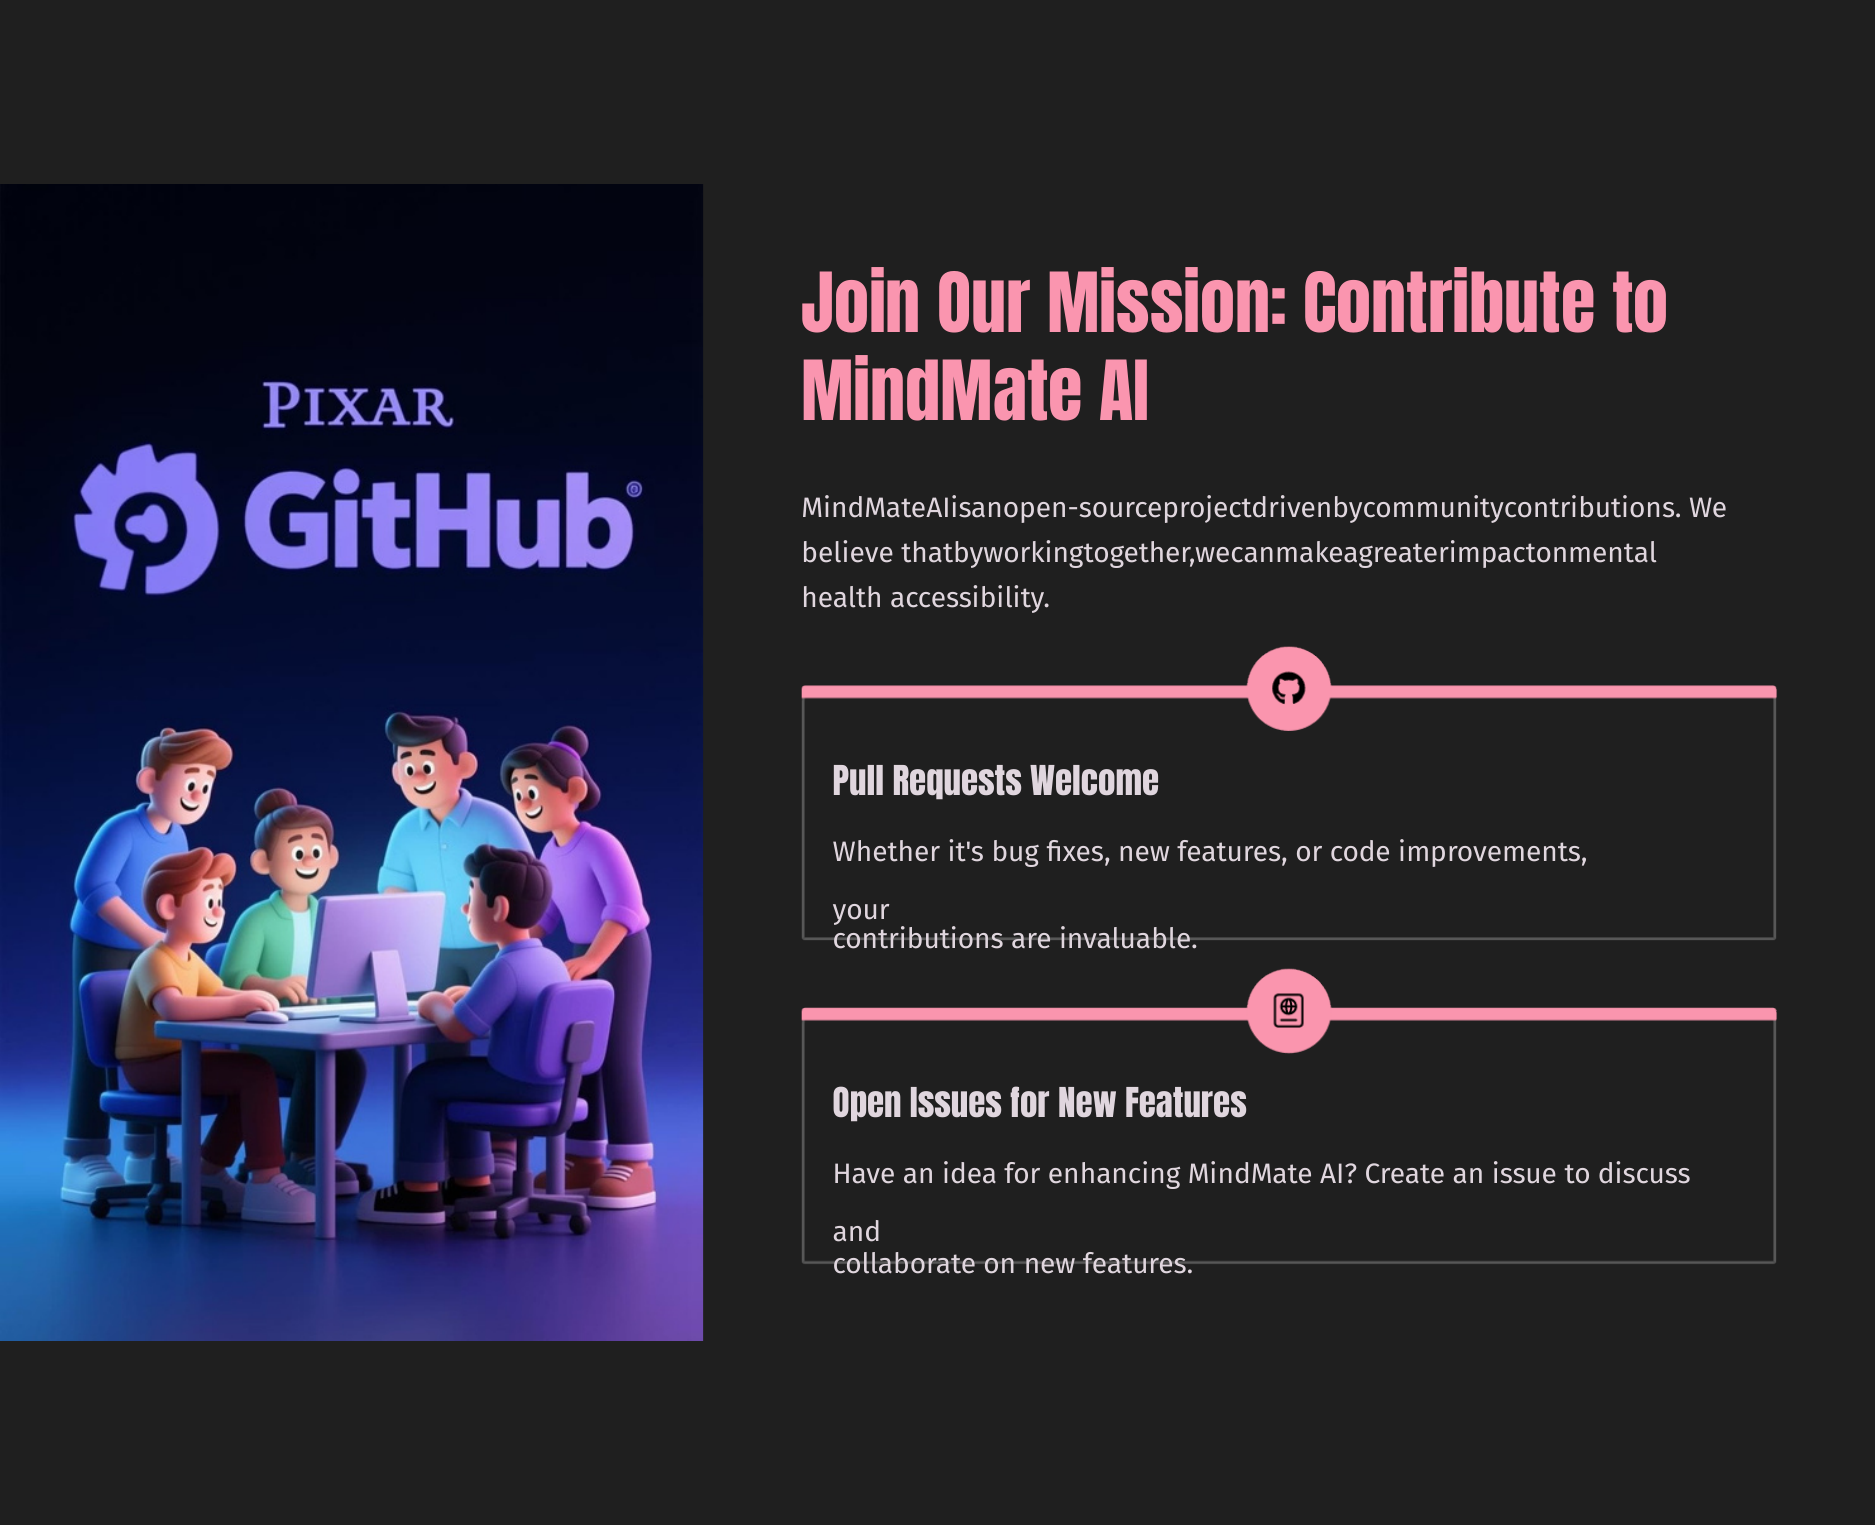

Join Our Mission: Contribute to MindMate AI

MindMateAIisanopen-sourceprojectdrivenbycommunitycontributions. We
believe thatbyworkingtogether,wecanmakeagreaterimpactonmental health accessibility.

Pull Requests Welcome
Whether it's bug fixes, new features, or code improvements, your
contributions are invaluable.

Open Issues for New Features
Have an idea for enhancing MindMate AI? Create an issue to discuss and
collaborate on new features.